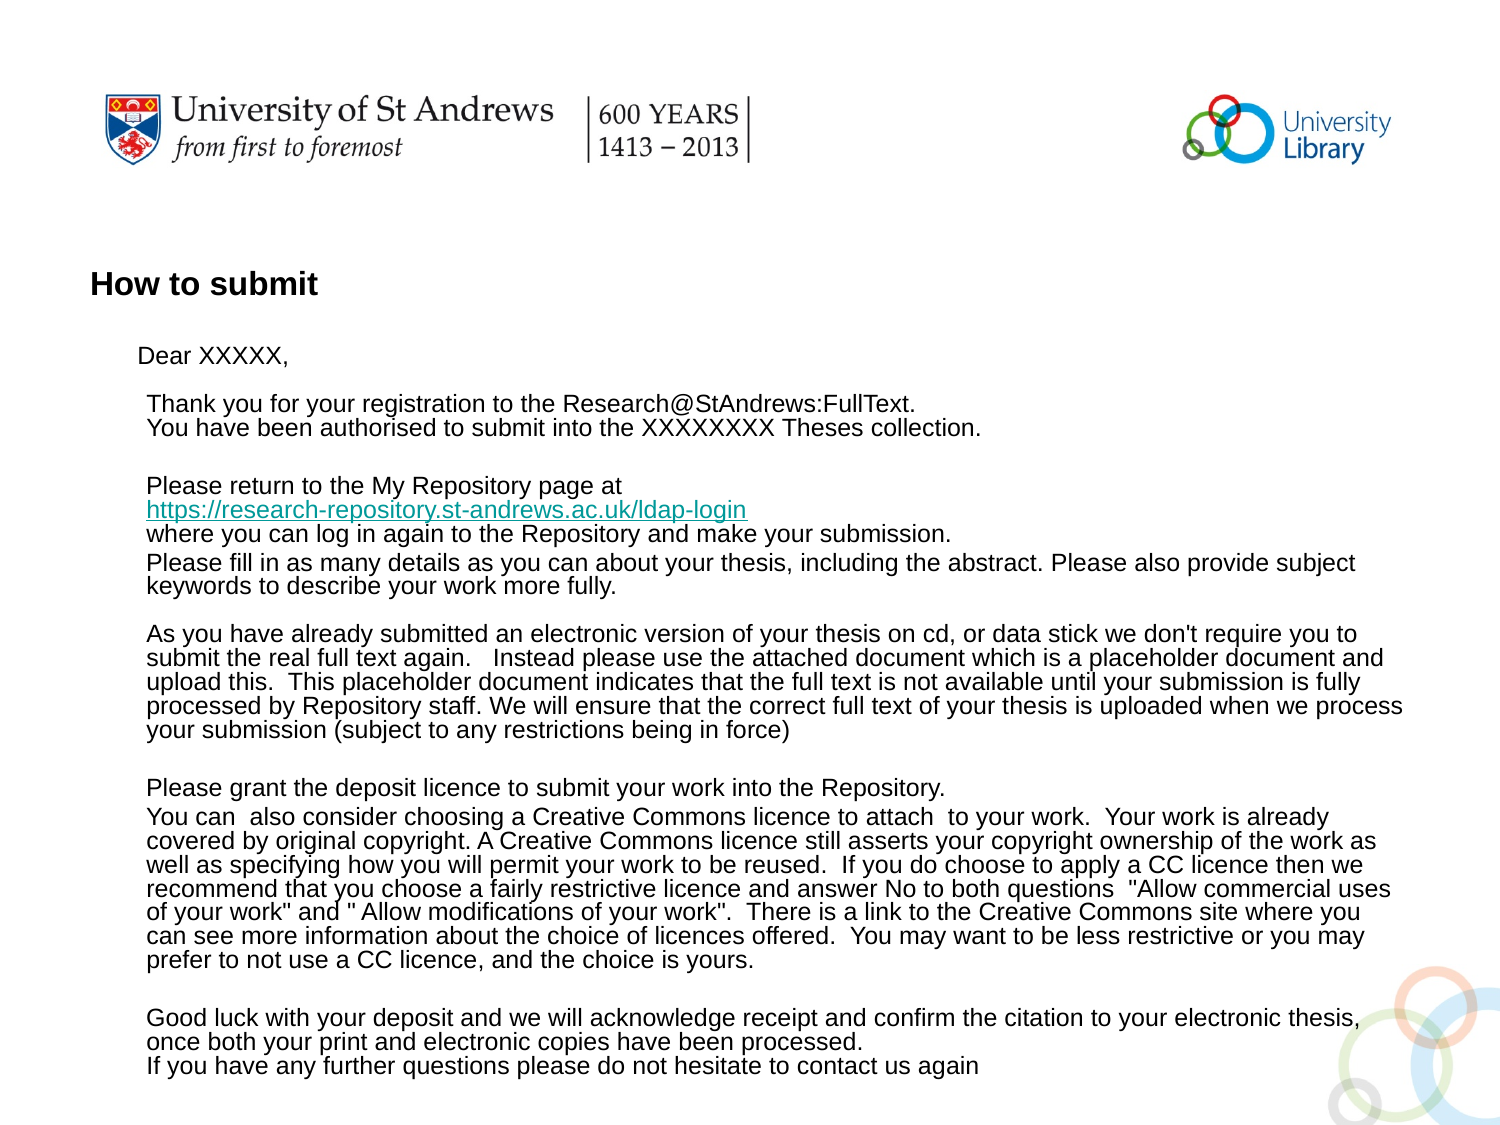

#
How to submit

          Dear XXXXX,
Thank you for your registration to the Research@StAndrews:FullText.
You have been authorised to submit into the XXXXXXXX Theses collection.

        Please return to the My Repository page at
https://research-repository.st-andrews.ac.uk/ldap-login
where you can log in again to the Repository and make your submission.
        Please fill in as many details as you can about your thesis, including the abstract. Please also provide subject keywords to describe your work more fully.
 
As you have already submitted an electronic version of your thesis on cd, or data stick we don't require you to submit the real full text again.   Instead please use the attached document which is a placeholder document and upload this.  This placeholder document indicates that the full text is not available until your submission is fully processed by Repository staff. We will ensure that the correct full text of your thesis is uploaded when we process your submission (subject to any restrictions being in force)

        Please grant the deposit licence to submit your work into the Repository.
        You can  also consider choosing a Creative Commons licence to attach  to your work.  Your work is already covered by original copyright. A Creative Commons licence still asserts your copyright ownership of the work as well as specifying how you will permit your work to be reused.  If you do choose to apply a CC licence then we recommend that you choose a fairly restrictive licence and answer No to both questions  "Allow commercial uses of your work" and " Allow modifications of your work".  There is a link to the Creative Commons site where you can see more information about the choice of licences offered.  You may want to be less restrictive or you may prefer to not use a CC licence, and the choice is yours.

        Good luck with your deposit and we will acknowledge receipt and confirm the citation to your electronic thesis, once both your print and electronic copies have been processed.
If you have any further questions please do not hesitate to contact us again